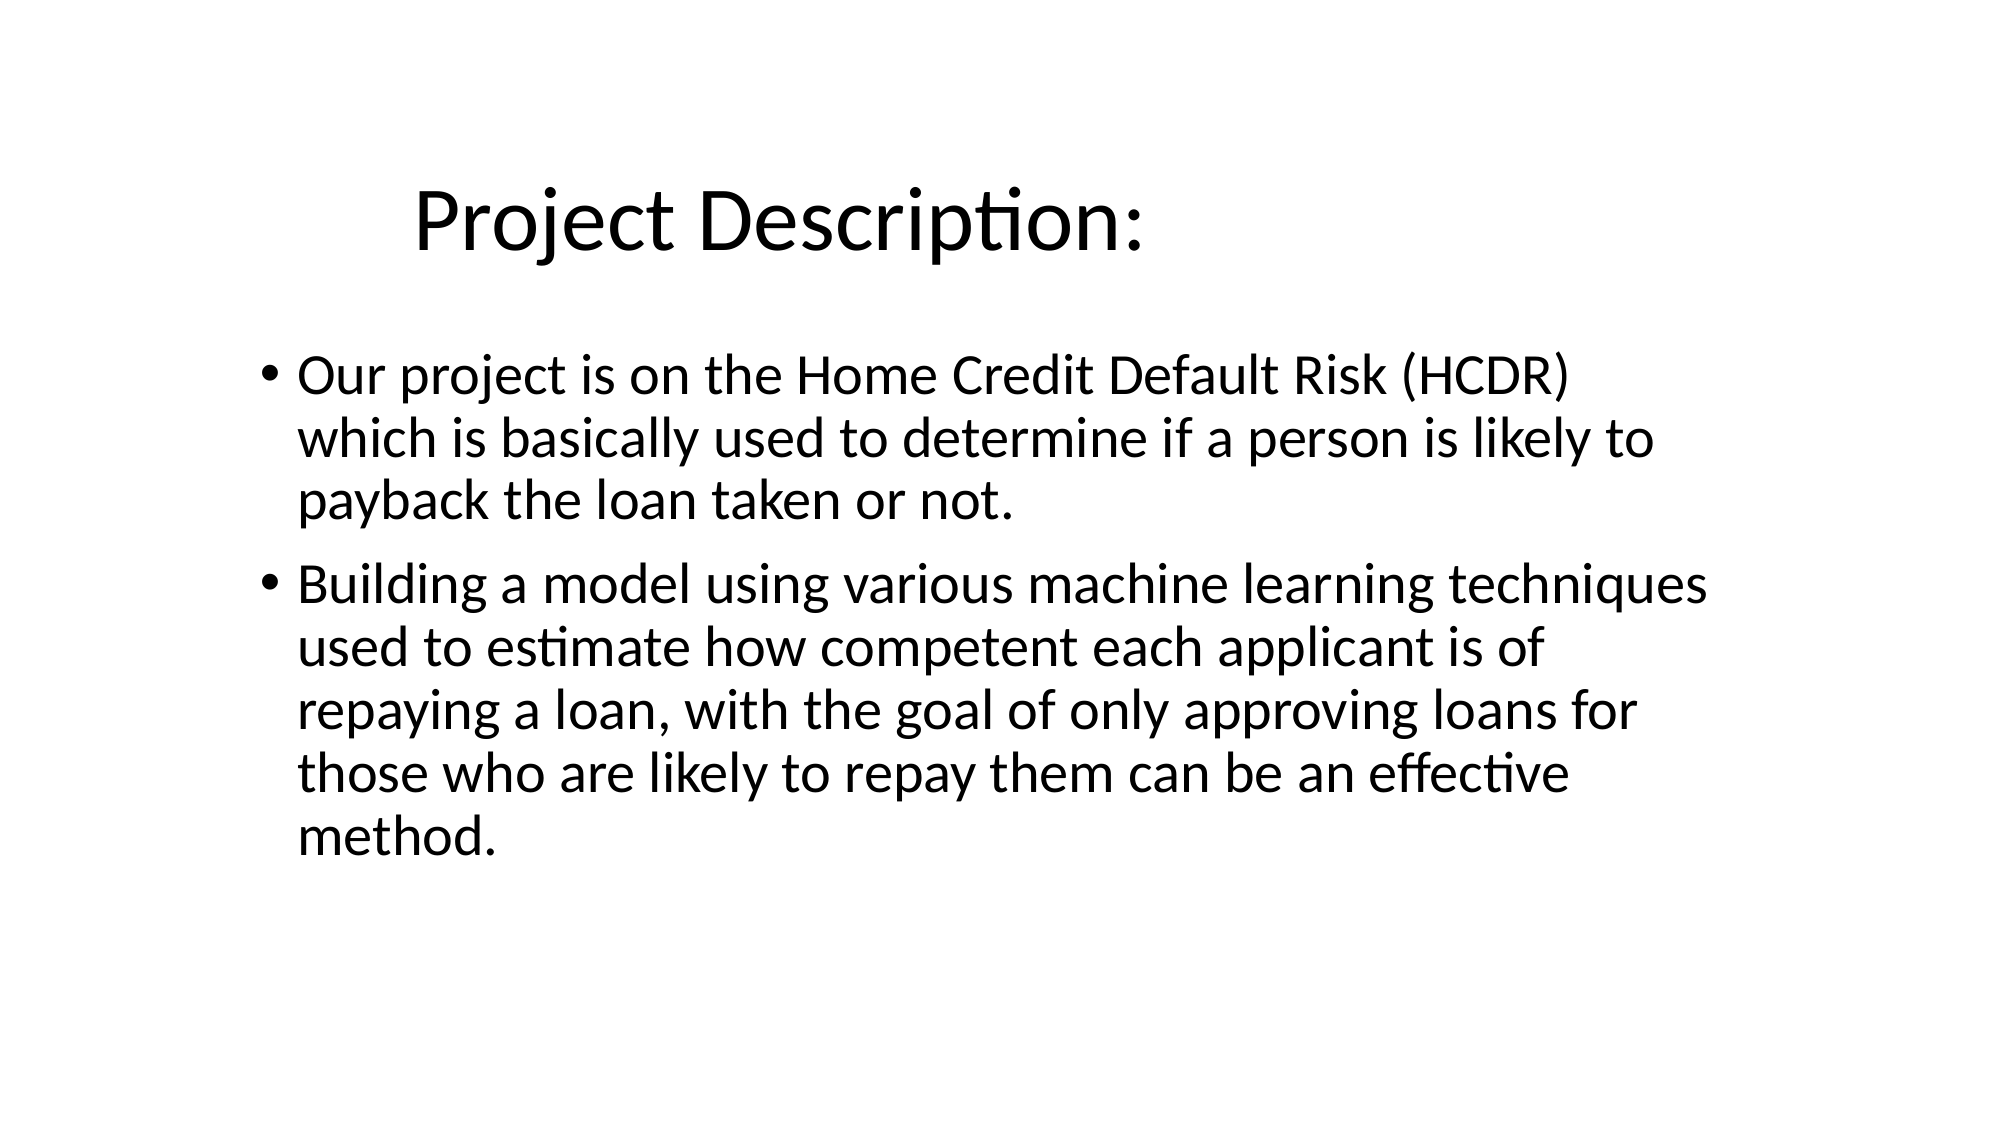

# Project Description:
Our project is on the Home Credit Default Risk (HCDR) which is basically used to determine if a person is likely to payback the loan taken or not.
Building a model using various machine learning techniques used to estimate how competent each applicant is of repaying a loan, with the goal of only approving loans for those who are likely to repay them can be an effective method.